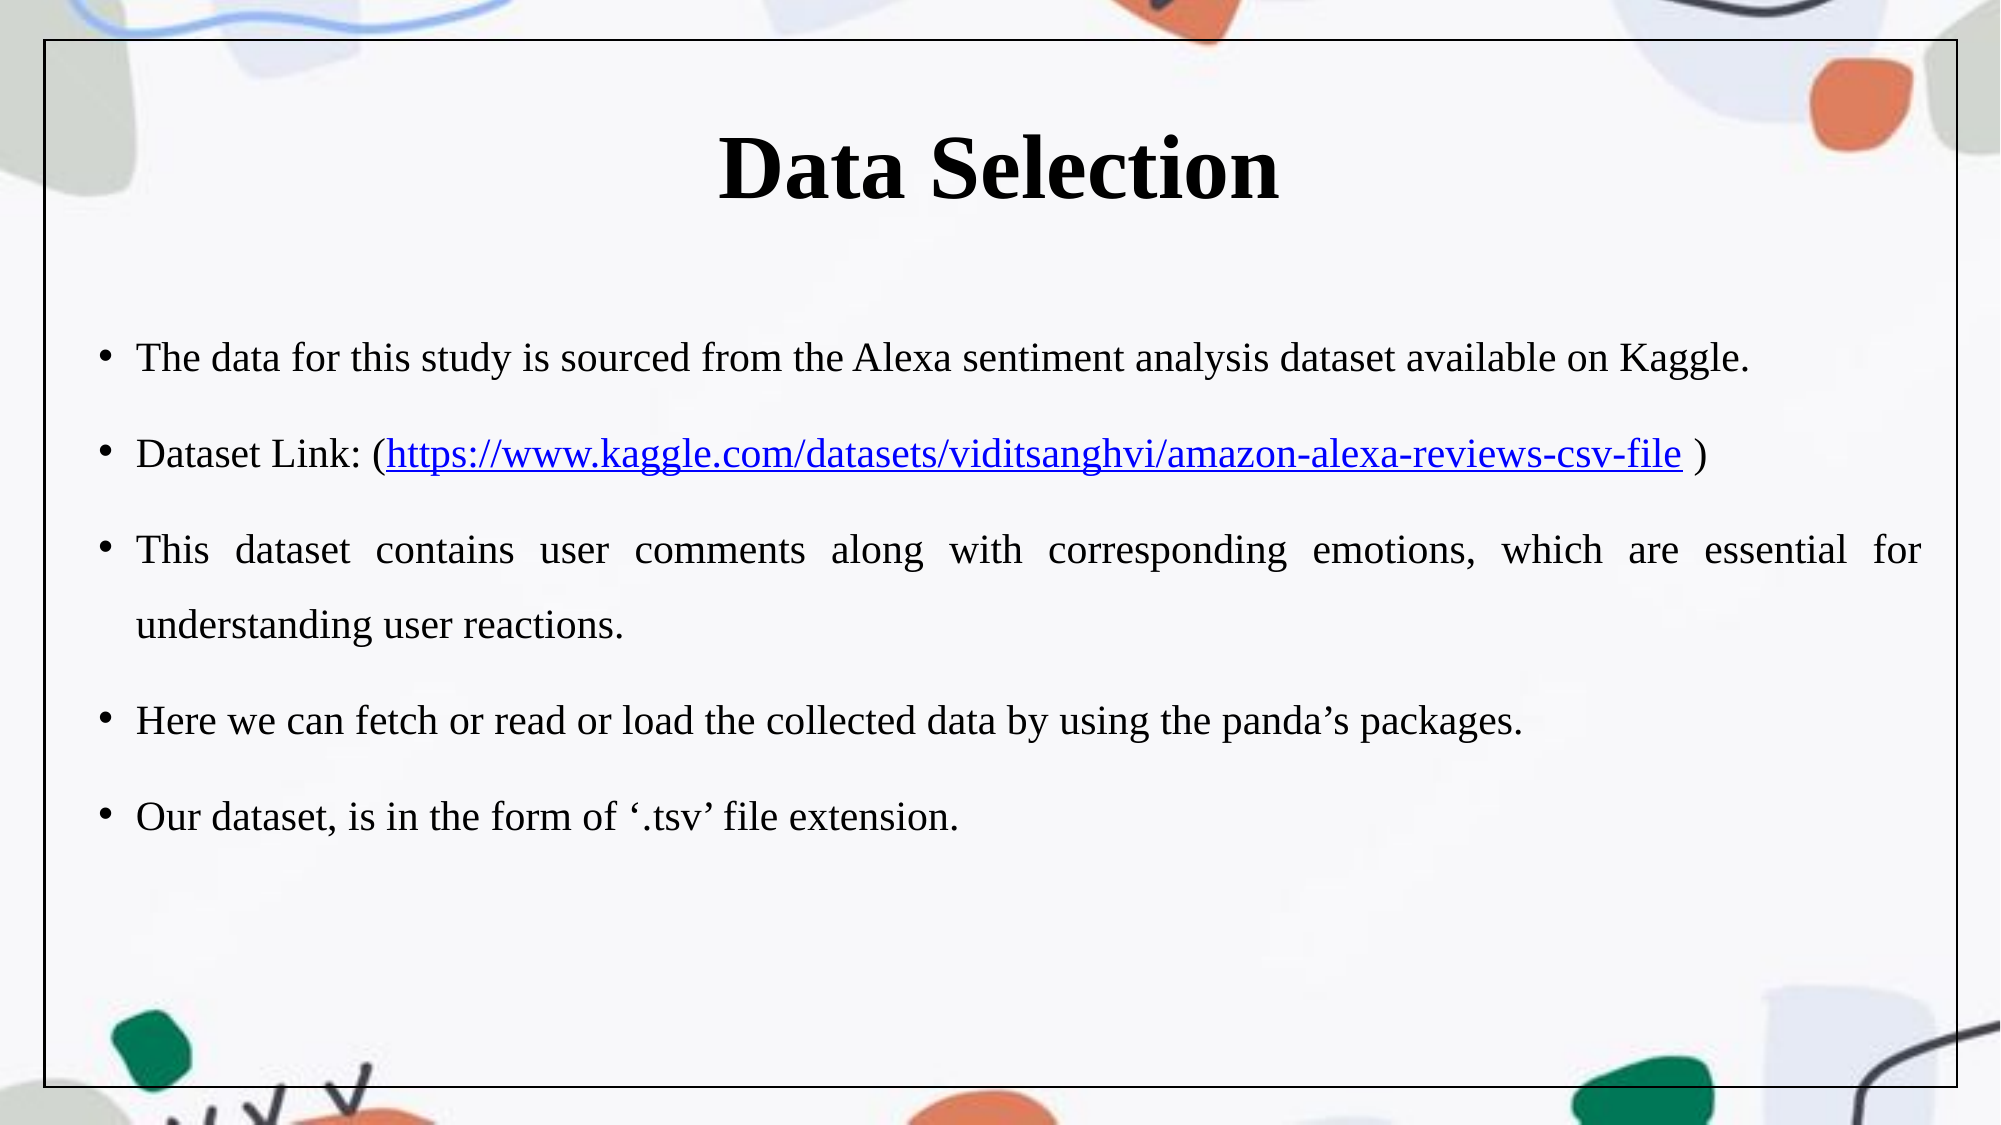

# Data Selection
The data for this study is sourced from the Alexa sentiment analysis dataset available on Kaggle.
Dataset Link: (https://www.kaggle.com/datasets/viditsanghvi/amazon-alexa-reviews-csv-file )
This dataset contains user comments along with corresponding emotions, which are essential for understanding user reactions.
Here we can fetch or read or load the collected data by using the panda’s packages.
Our dataset, is in the form of ‘.tsv’ file extension.